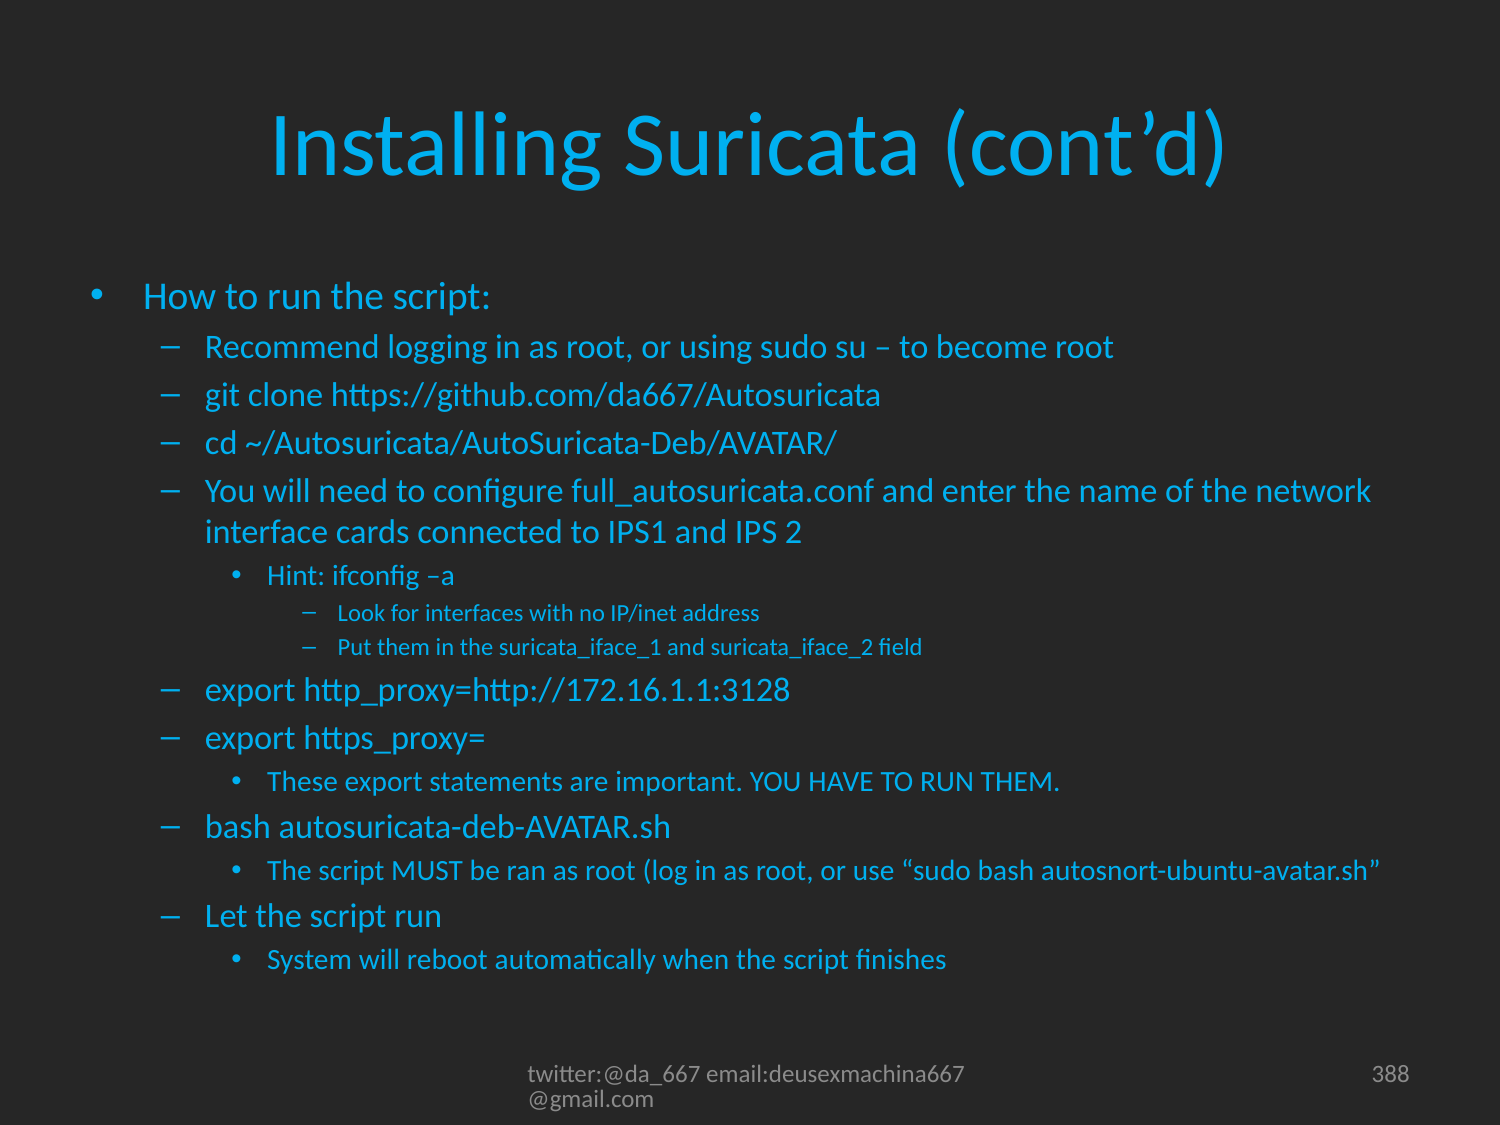

# Installing Suricata (cont’d)
How to run the script:
Recommend logging in as root, or using sudo su – to become root
git clone https://github.com/da667/Autosuricata
cd ~/Autosuricata/AutoSuricata-Deb/AVATAR/
You will need to configure full_autosuricata.conf and enter the name of the network interface cards connected to IPS1 and IPS 2
Hint: ifconfig –a
Look for interfaces with no IP/inet address
Put them in the suricata_iface_1 and suricata_iface_2 field
export http_proxy=http://172.16.1.1:3128
export https_proxy=
These export statements are important. YOU HAVE TO RUN THEM.
bash autosuricata-deb-AVATAR.sh
The script MUST be ran as root (log in as root, or use “sudo bash autosnort-ubuntu-avatar.sh”
Let the script run
System will reboot automatically when the script finishes

twitter:@da_667 email:deusexmachina667@gmail.com
388